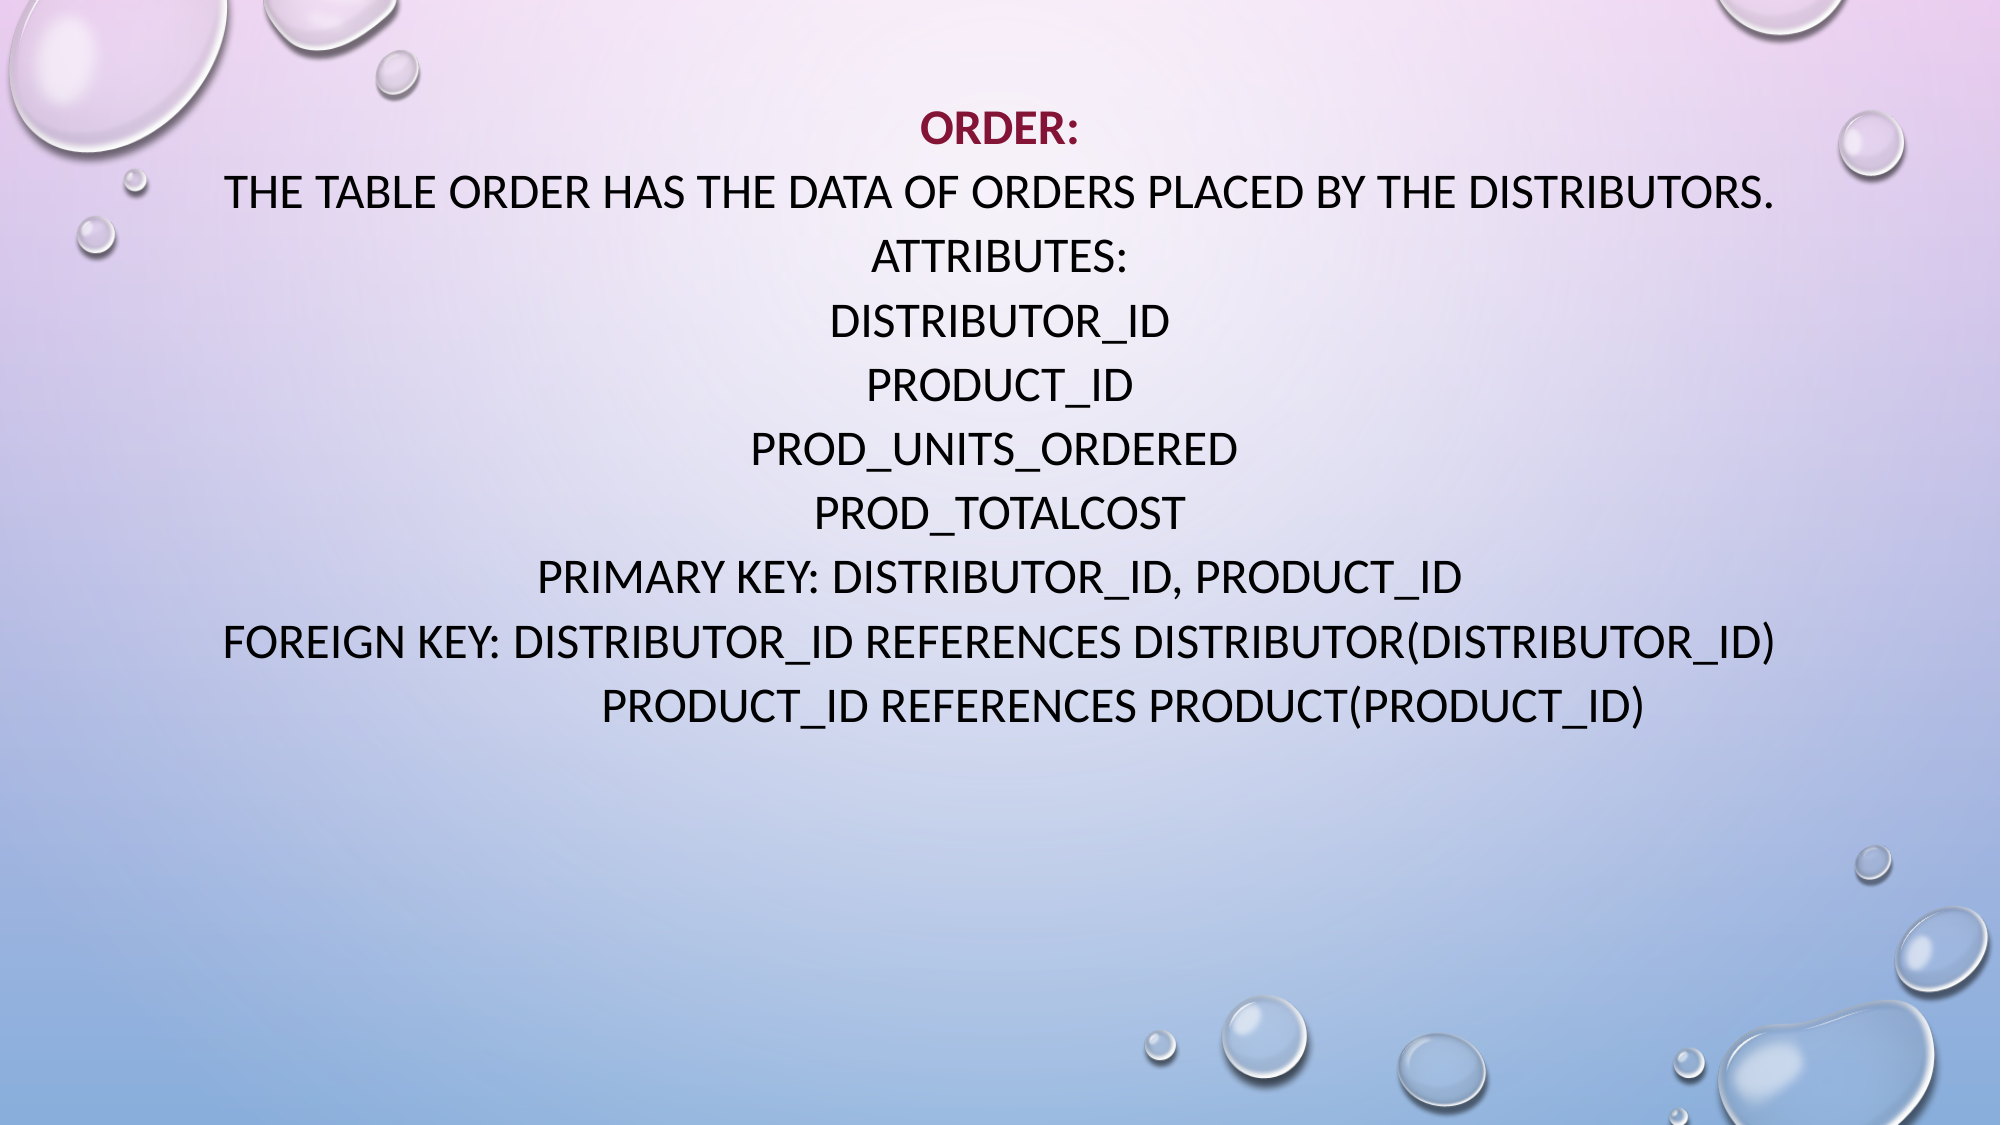

# ORDER: The table order has the data of orders placed by the distributors. Attributes: Distributor_id Product_id Prod_units_ordered Prod_totalcost Primary key: distributor_id, product_id Foreign key: distributor_id references distributor(distributor_id) Product_id references product(product_id)